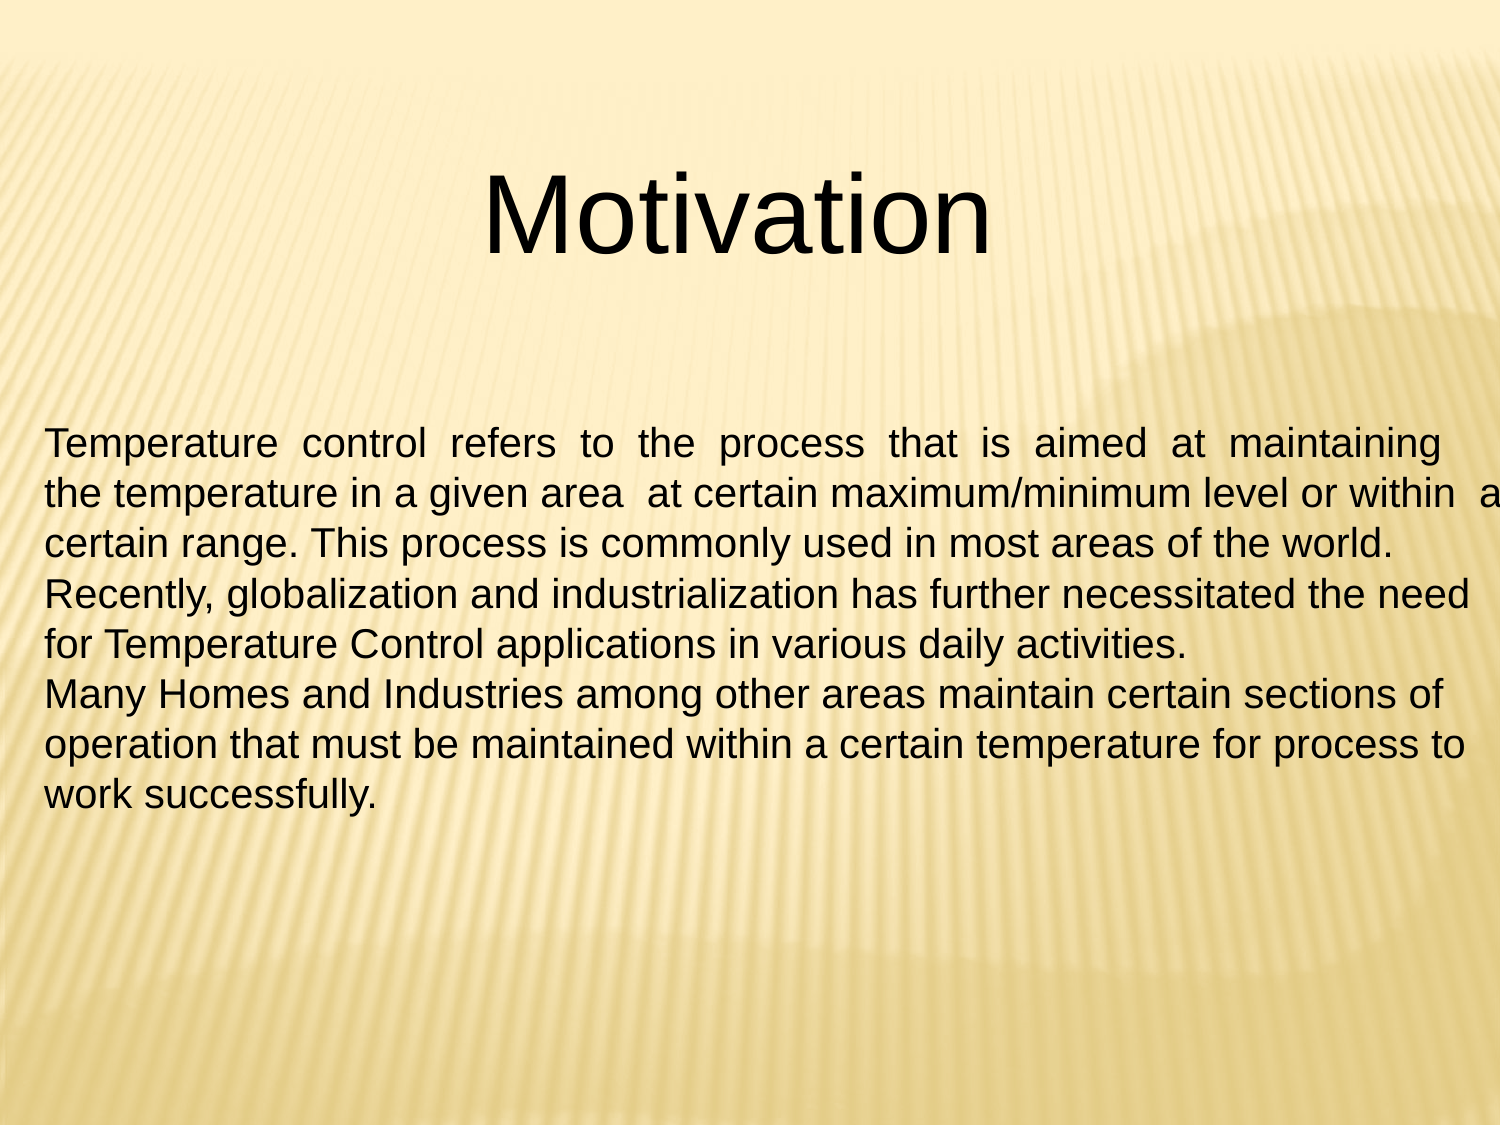

Motivation
Temperature  control  refers  to  the  process  that  is  aimed  at  maintaining  the temperature in a given area  at certain maximum/minimum level or within  a certain range. This process is commonly used in most areas of the world.  Recently, globalization and industrialization has further necessitated the need for Temperature Control applications in various daily activities.
Many Homes and Industries among other areas maintain certain sections of operation that must be maintained within a certain temperature for process to work successfully.